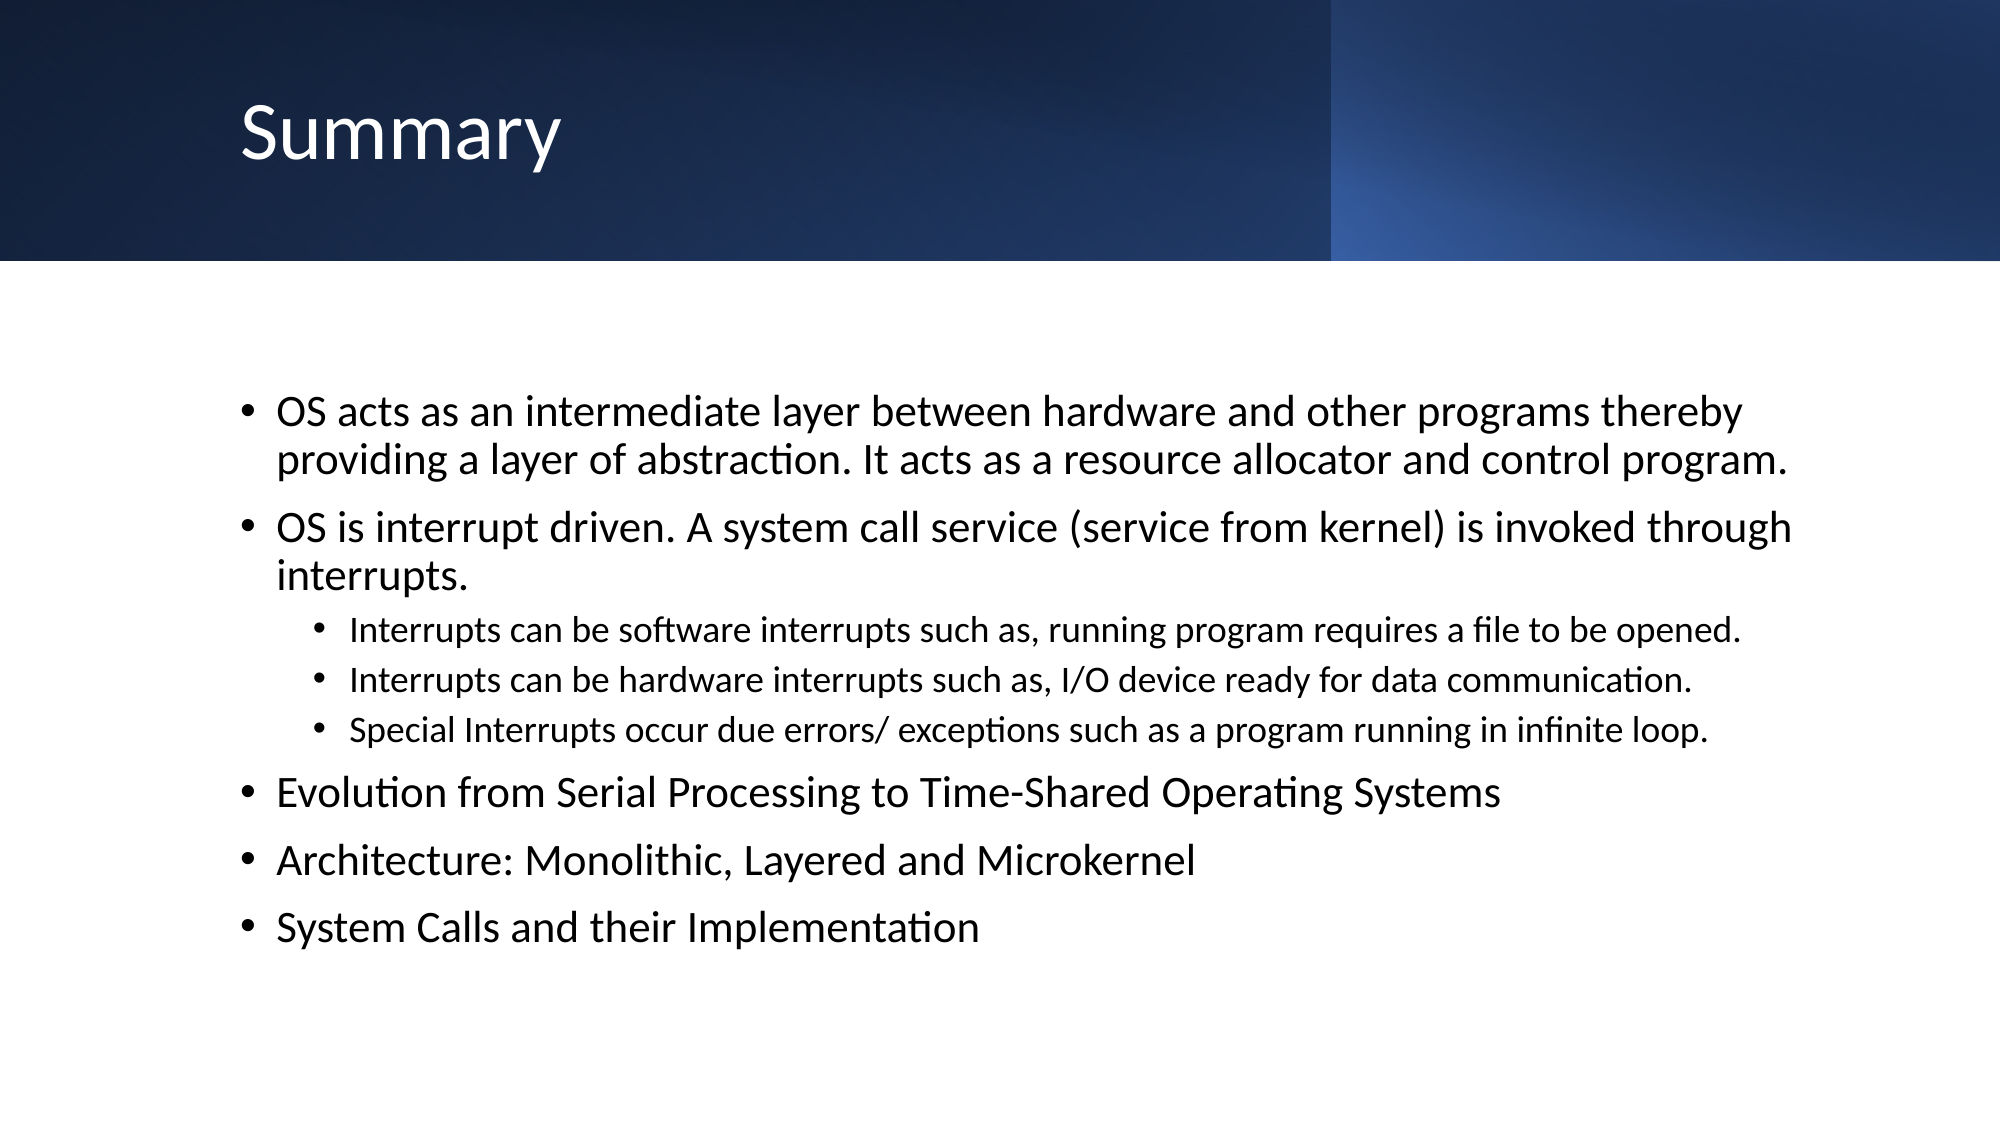

# Summary
OS acts as an intermediate layer between hardware and other programs thereby providing a layer of abstraction. It acts as a resource allocator and control program.
OS is interrupt driven. A system call service (service from kernel) is invoked through interrupts.
Interrupts can be software interrupts such as, running program requires a file to be opened.
Interrupts can be hardware interrupts such as, I/O device ready for data communication.
Special Interrupts occur due errors/ exceptions such as a program running in infinite loop.
Evolution from Serial Processing to Time-Shared Operating Systems
Architecture: Monolithic, Layered and Microkernel
System Calls and their Implementation